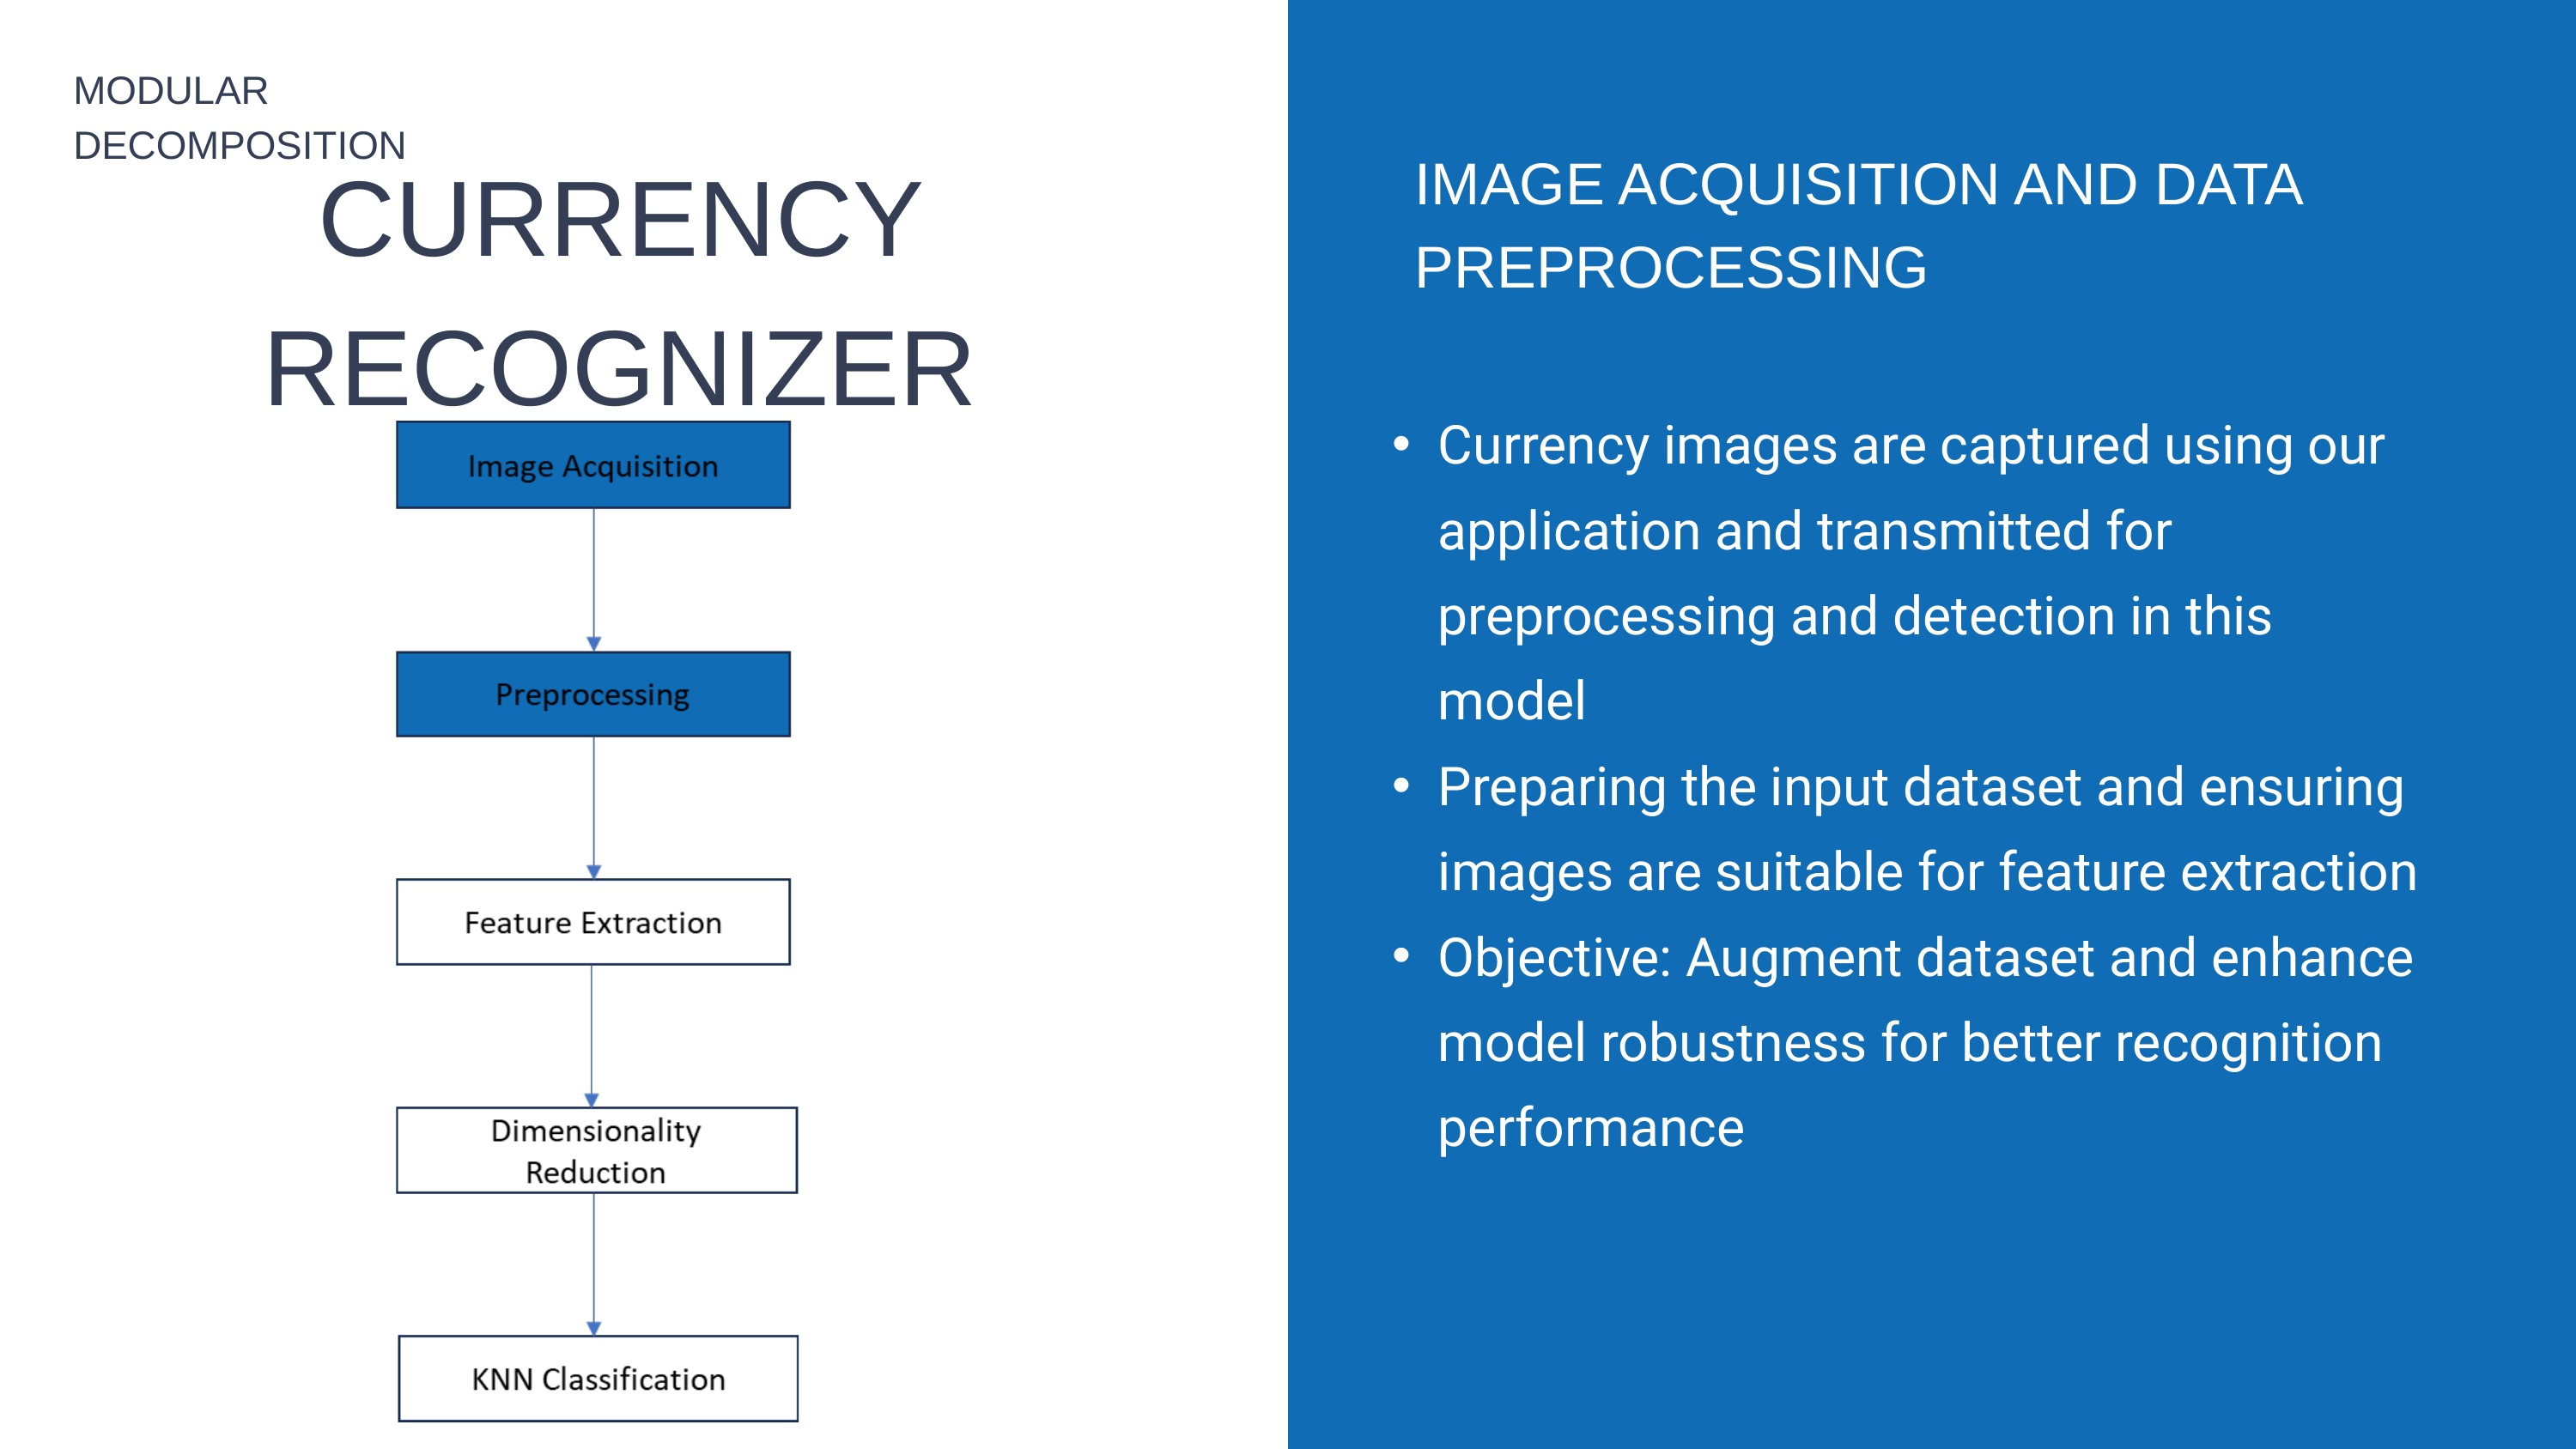

MODULAR DECOMPOSITION
CURRENCY RECOGNIZER
IMAGE ACQUISITION AND DATA PREPROCESSING

Currency images are captured using our application and transmitted for preprocessing and detection in this model
Preparing the input dataset and ensuring images are suitable for feature extraction
Objective: Augment dataset and enhance model robustness for better recognition performance